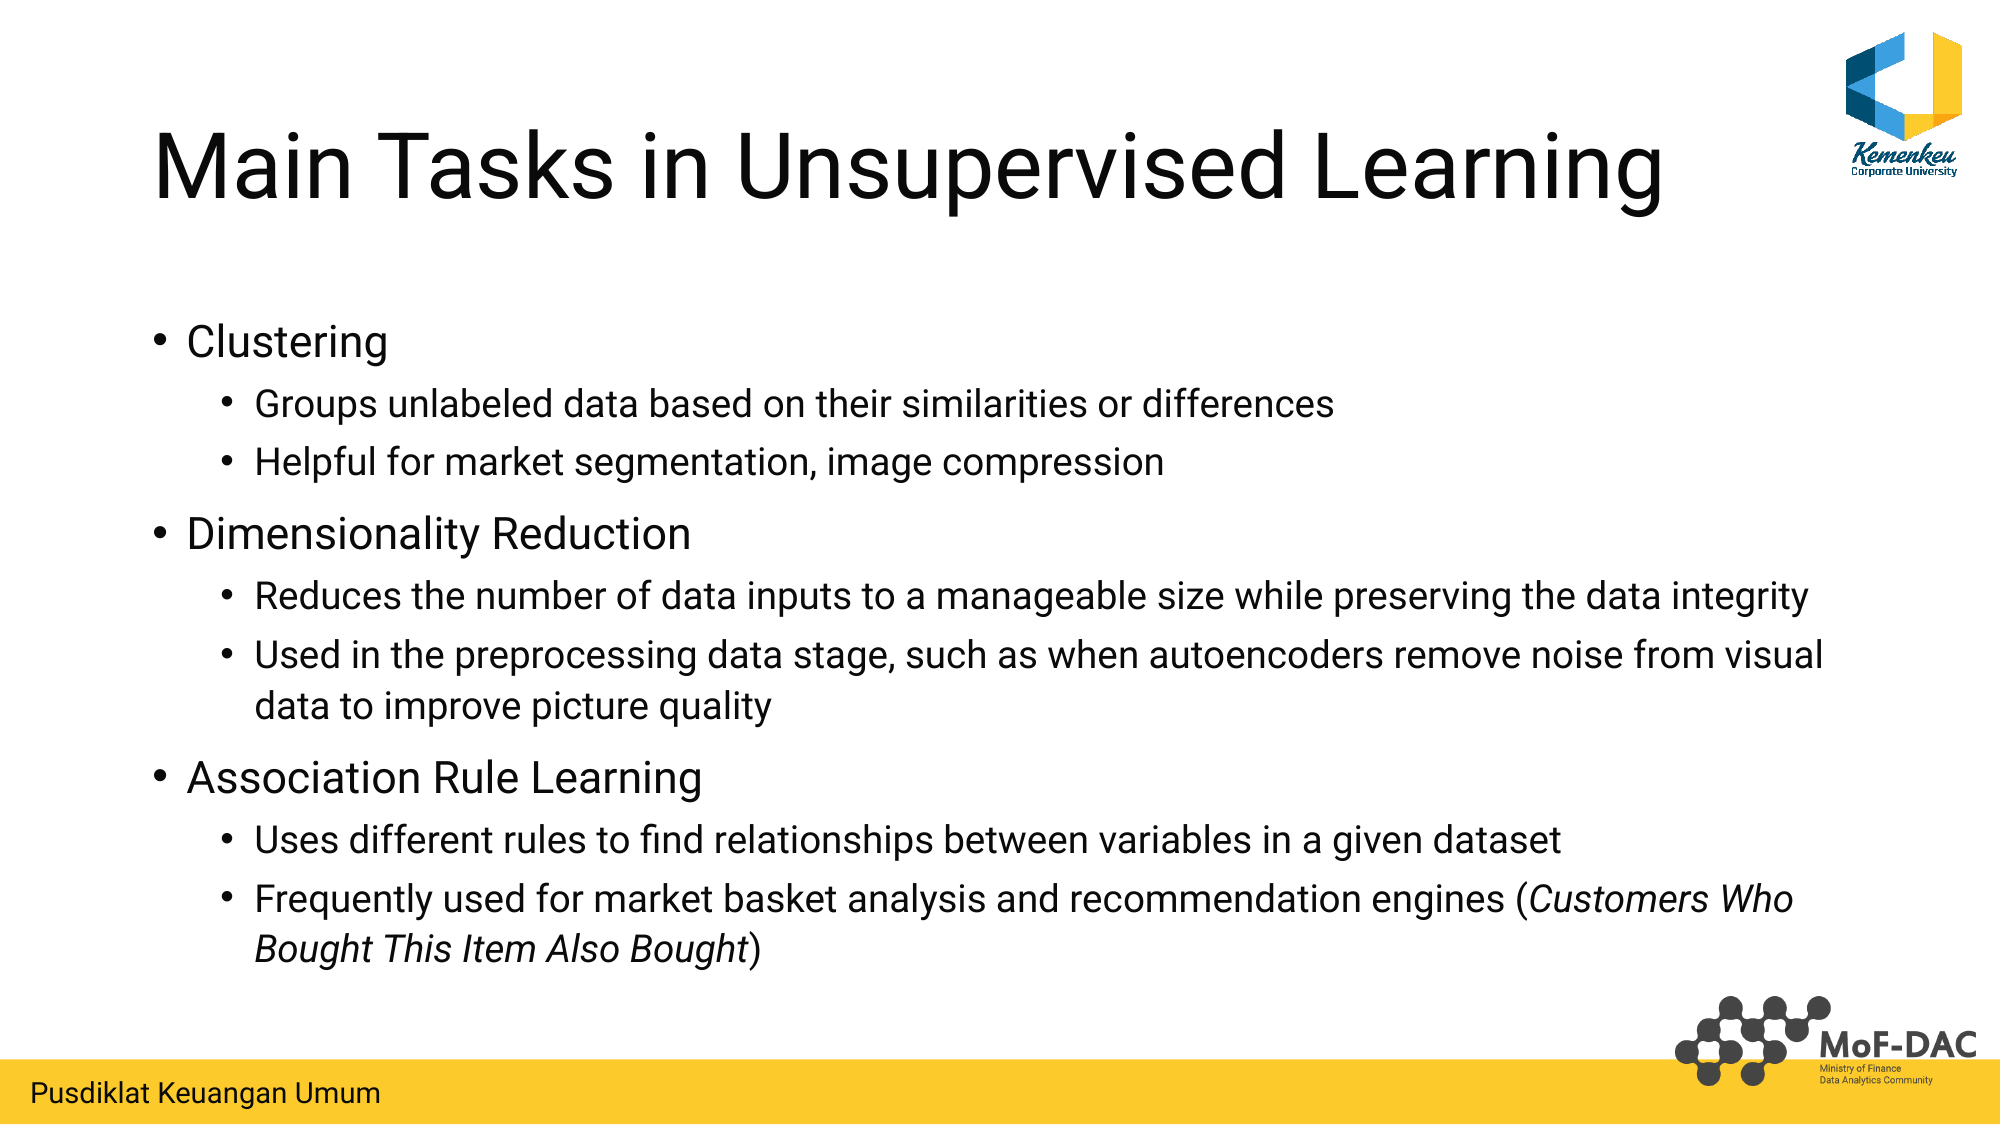

# Main Tasks in Unsupervised Learning
Clustering
Groups unlabeled data based on their similarities or differences
Helpful for market segmentation, image compression
Dimensionality Reduction
Reduces the number of data inputs to a manageable size while preserving the data integrity
Used in the preprocessing data stage, such as when autoencoders remove noise from visual data to improve picture quality
Association Rule Learning
Uses different rules to find relationships between variables in a given dataset
Frequently used for market basket analysis and recommendation engines (Customers Who Bought This Item Also Bought)